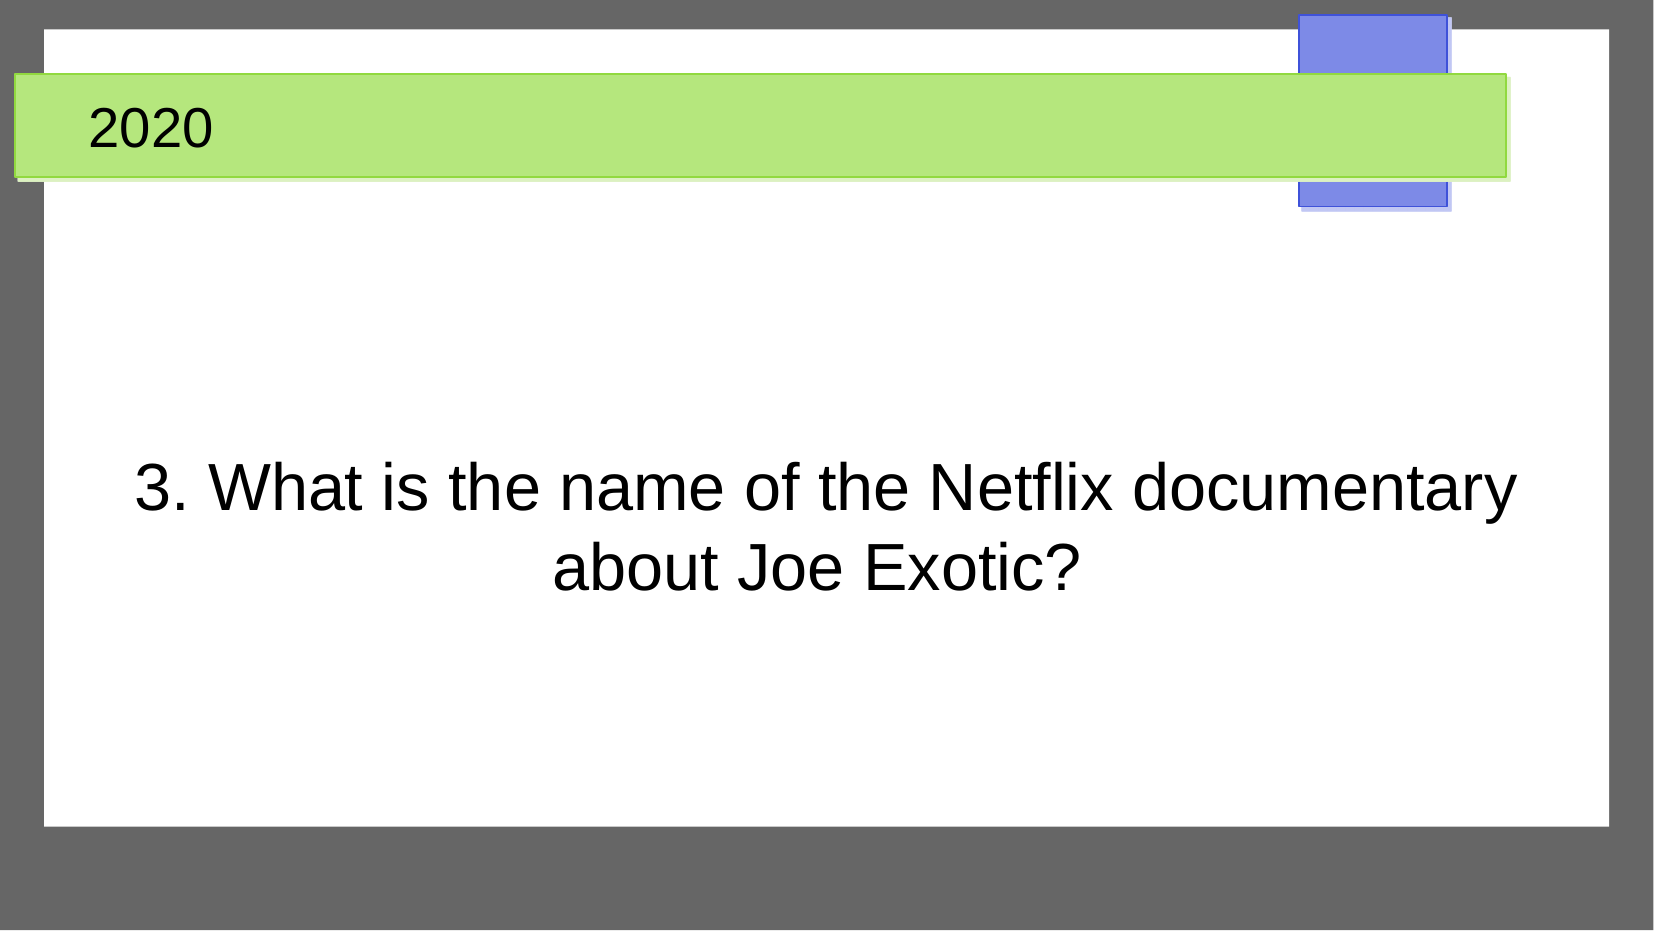

2020
3. What is the name of the Netflix documentary about Joe Exotic?